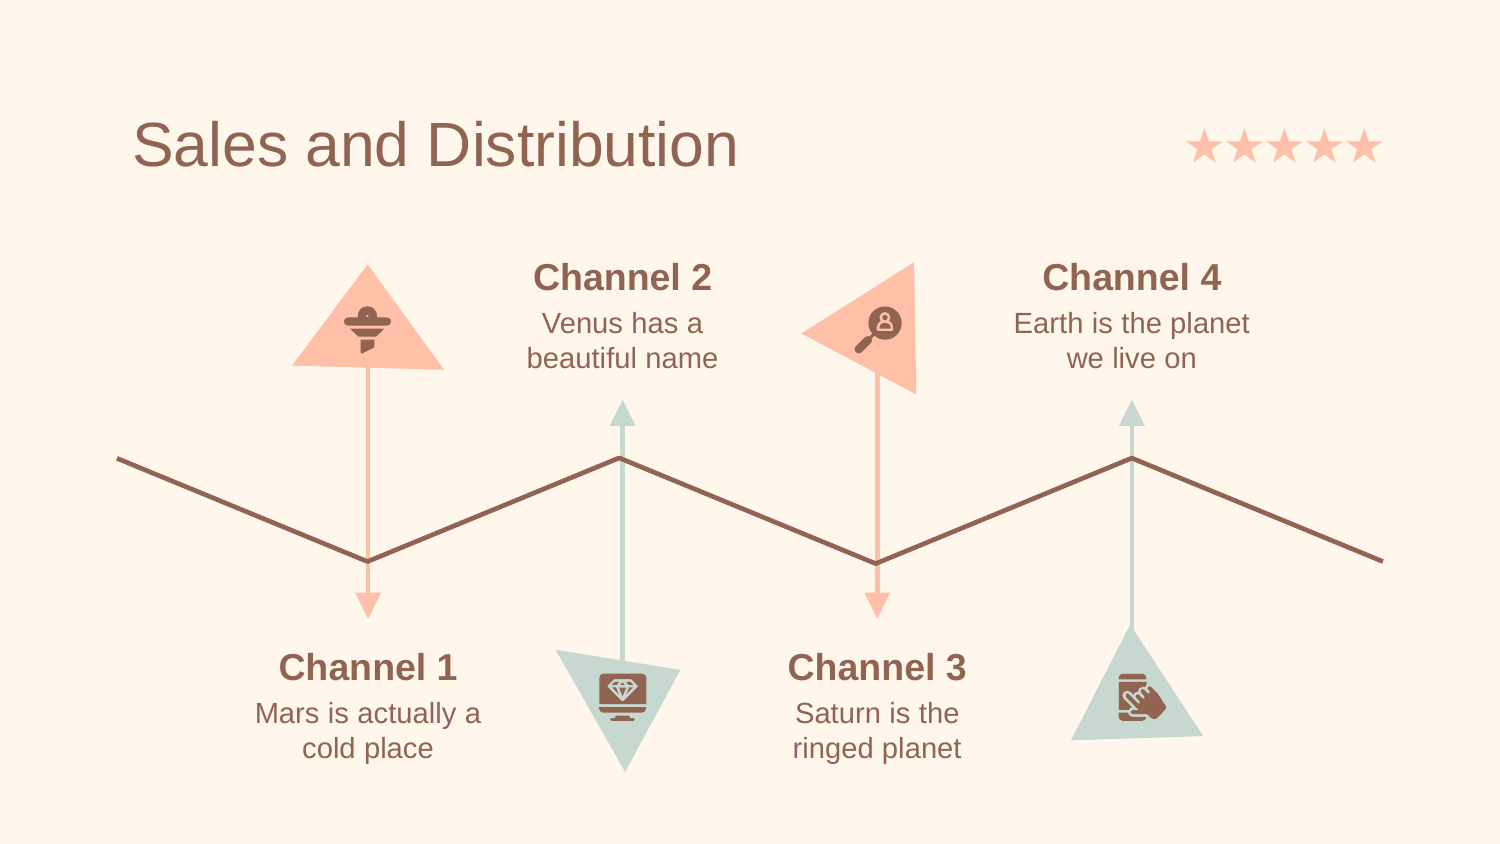

# Sales and Distribution
Channel 2
Channel 4

Venus has a beautiful name
Earth is the planet we live on

Channel 1
Channel 3

Mars is actually a cold place
Saturn is the ringed planet